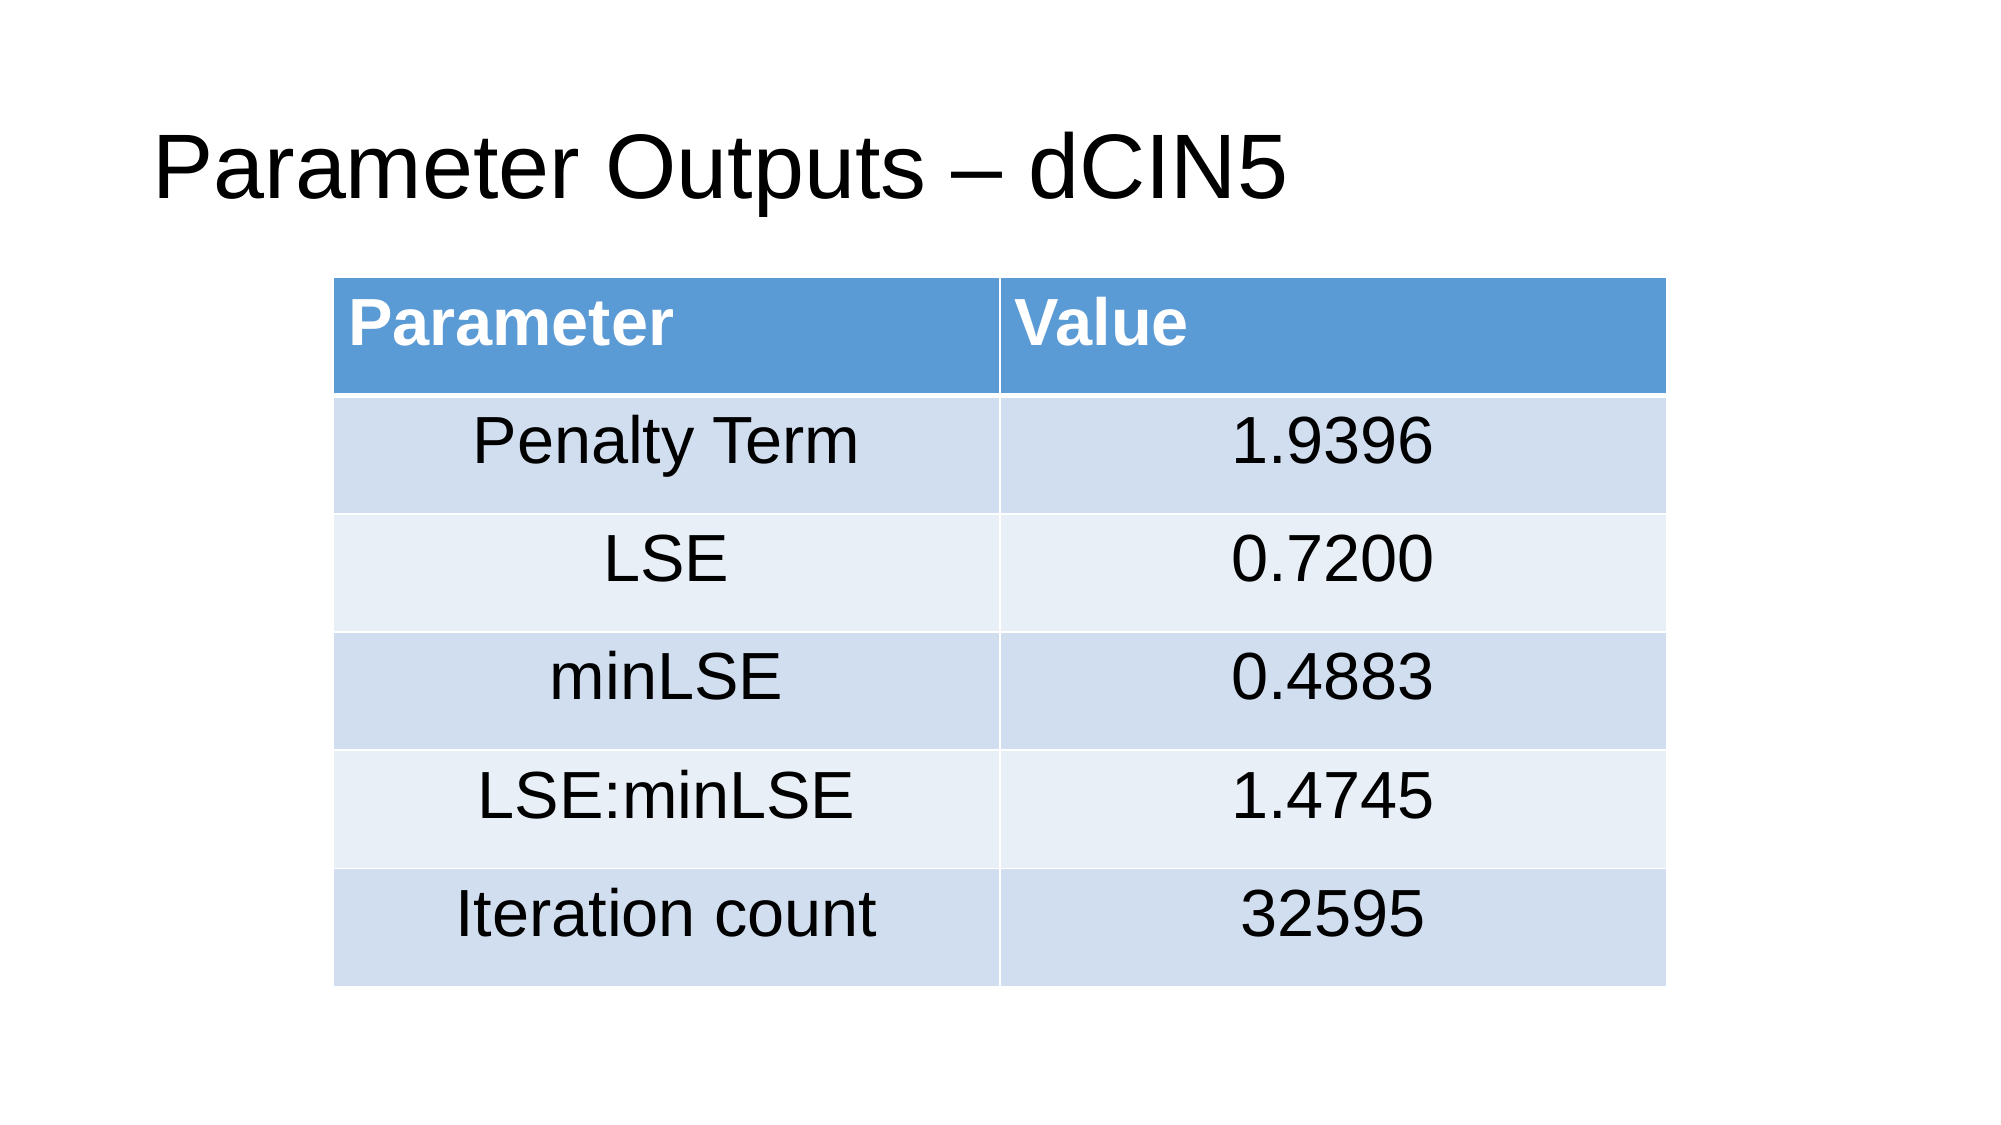

# Parameter Outputs – dCIN5
| Parameter | Value |
| --- | --- |
| Penalty Term | 1.9396 |
| LSE | 0.7200 |
| minLSE | 0.4883 |
| LSE:minLSE | 1.4745 |
| Iteration count | 32595 |